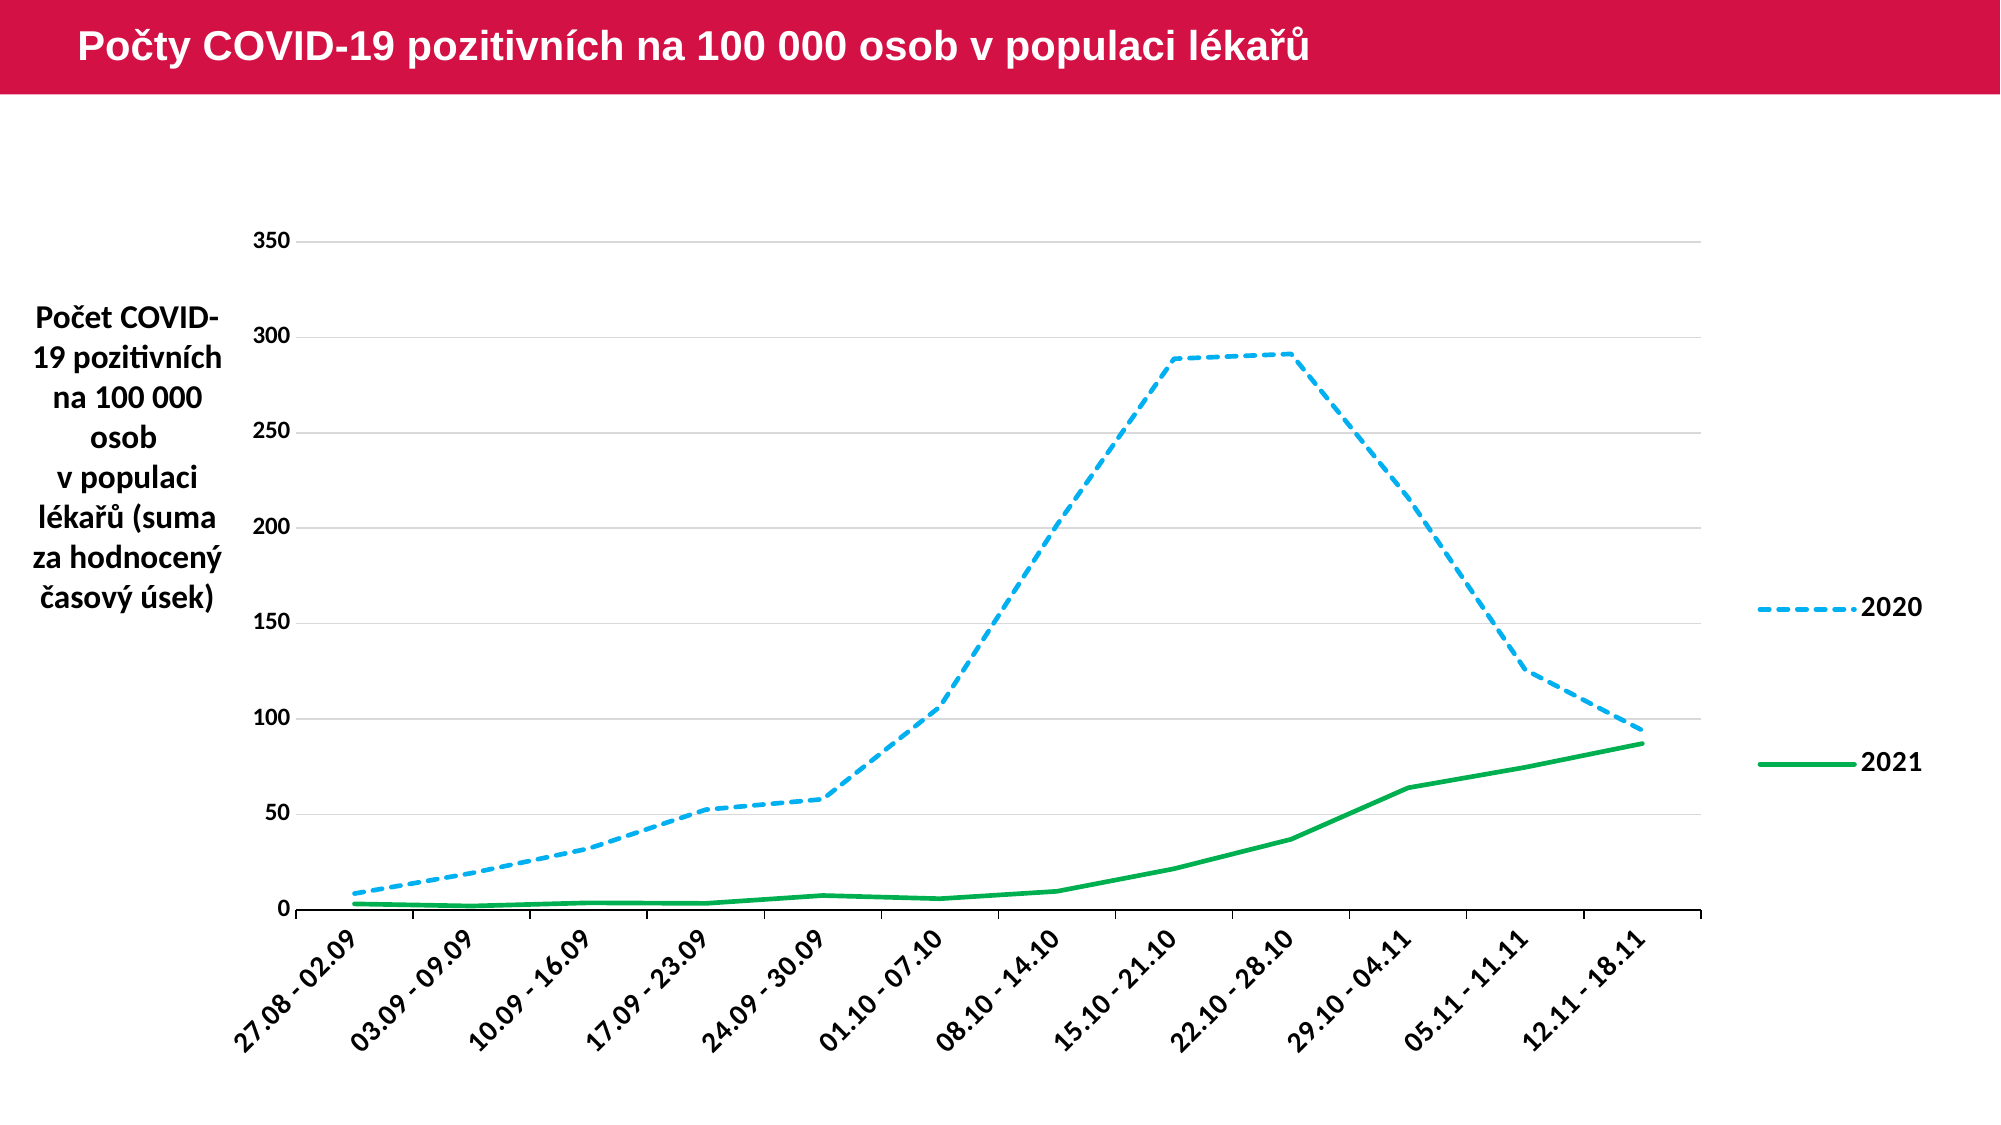

# Počty COVID-19 pozitivních na 100 000 osob v populaci lékařů

### Chart

| Category | 2020 | 2021 |
|---|---|---|
| 27.08 - 02.09 | 8.4744565 | 3.0582145 |
| 03.09 - 09.09 | 19.1686446 | 1.9425774 |
| 10.09 - 16.09 | 32.0558784 | 3.5998216 |
| 17.09 - 23.09 | 52.4519167 | 3.3157689 |
| 24.09 - 30.09 | 57.9184608 | 7.4443534 |
| 01.10 - 07.10 | 106.3987243 | 5.7828777 |
| 08.10 - 14.10 | 201.7282221 | 9.6378906 |
| 15.10 - 21.10 | 288.8046387 | 21.4781363 |
| 22.10 - 28.10 | 291.3364992 | 36.8973208 |
| 29.10 - 04.11 | 215.9682949 | 63.8863263 |
| 05.11 - 11.11 | 125.749769 | 74.6544134 |
| 12.11 - 18.11 | 94.0027366 | 87.0861684 |
Počet COVID-19 pozitivních na 100 000 osob  v populaci lékařů (suma za hodnocený časový úsek)